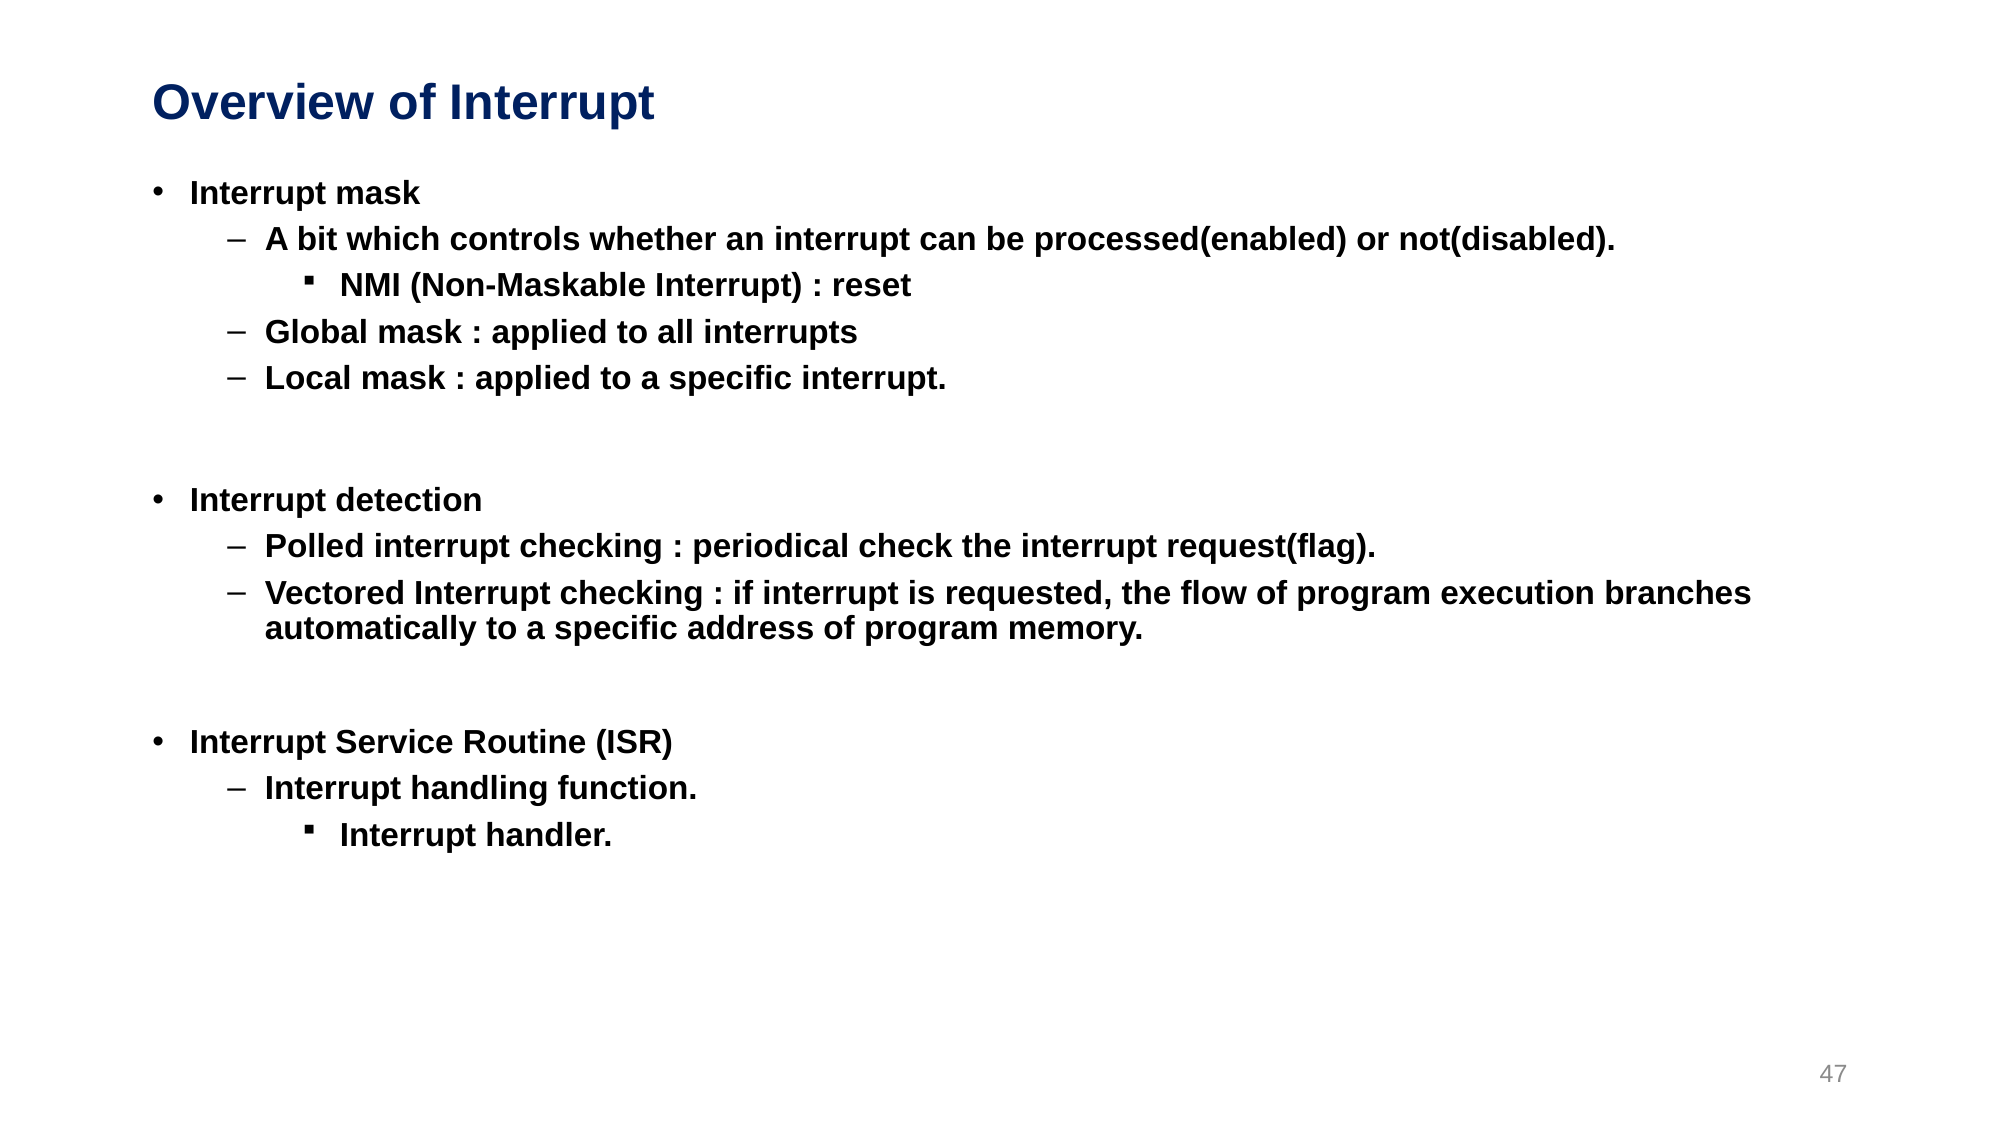

# Overview of Interrupt
Interrupt mask
A bit which controls whether an interrupt can be processed(enabled) or not(disabled).
NMI (Non-Maskable Interrupt) : reset
Global mask : applied to all interrupts
Local mask : applied to a specific interrupt.

Interrupt detection
Polled interrupt checking : periodical check the interrupt request(flag).
Vectored Interrupt checking : if interrupt is requested, the flow of program execution branches automatically to a specific address of program memory.

Interrupt Service Routine (ISR)
Interrupt handling function.
Interrupt handler.

47